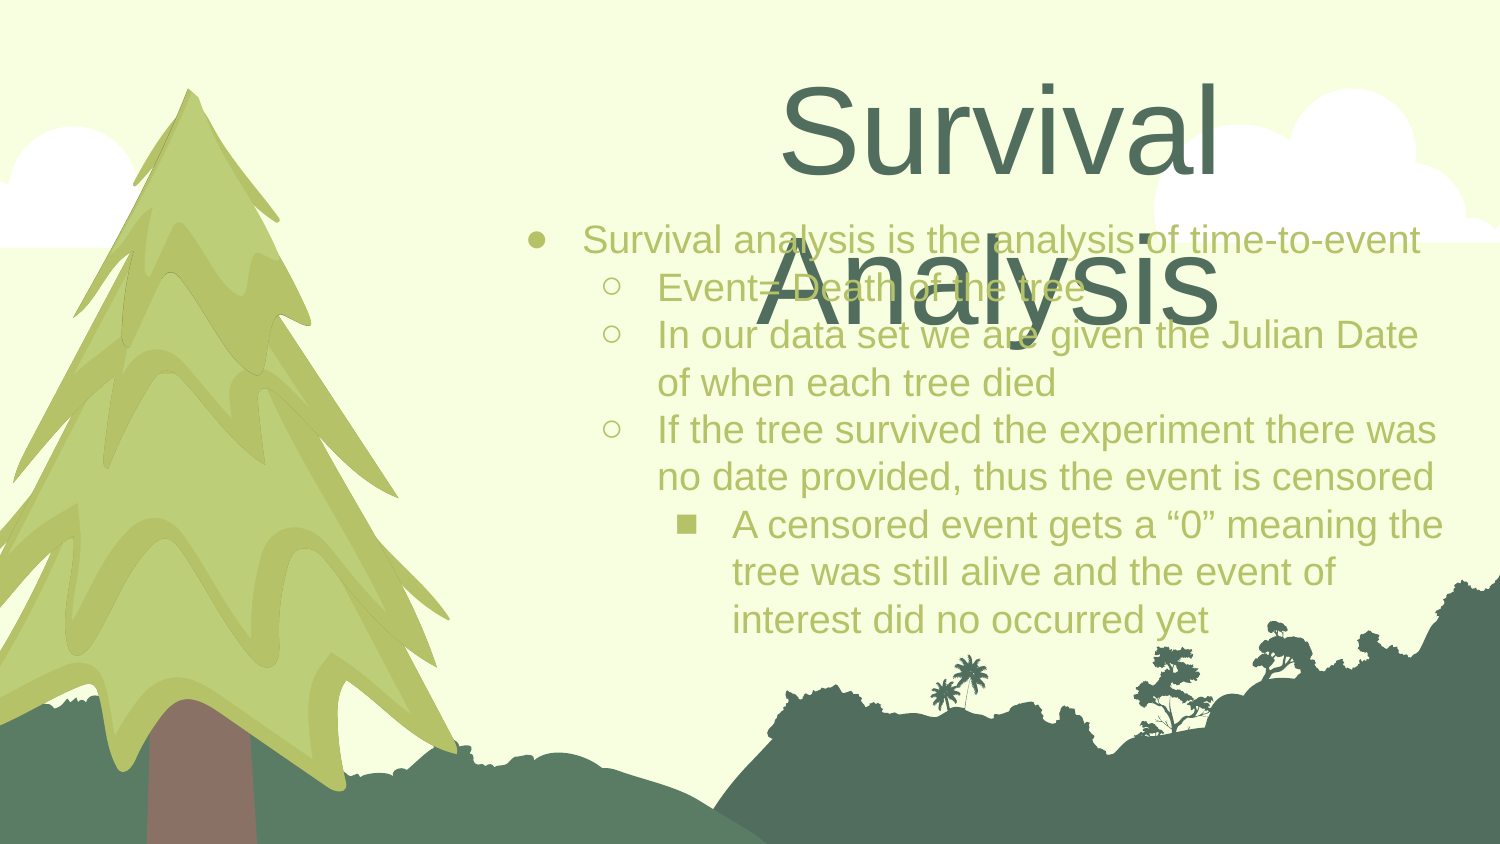

# Survival Analysis

Survival analysis is the analysis of time-to-event
Event= Death of the tree
In our data set we are given the Julian Date of when each tree died
If the tree survived the experiment there was no date provided, thus the event is censored
A censored event gets a “0” meaning the tree was still alive and the event of interest did no occurred yet